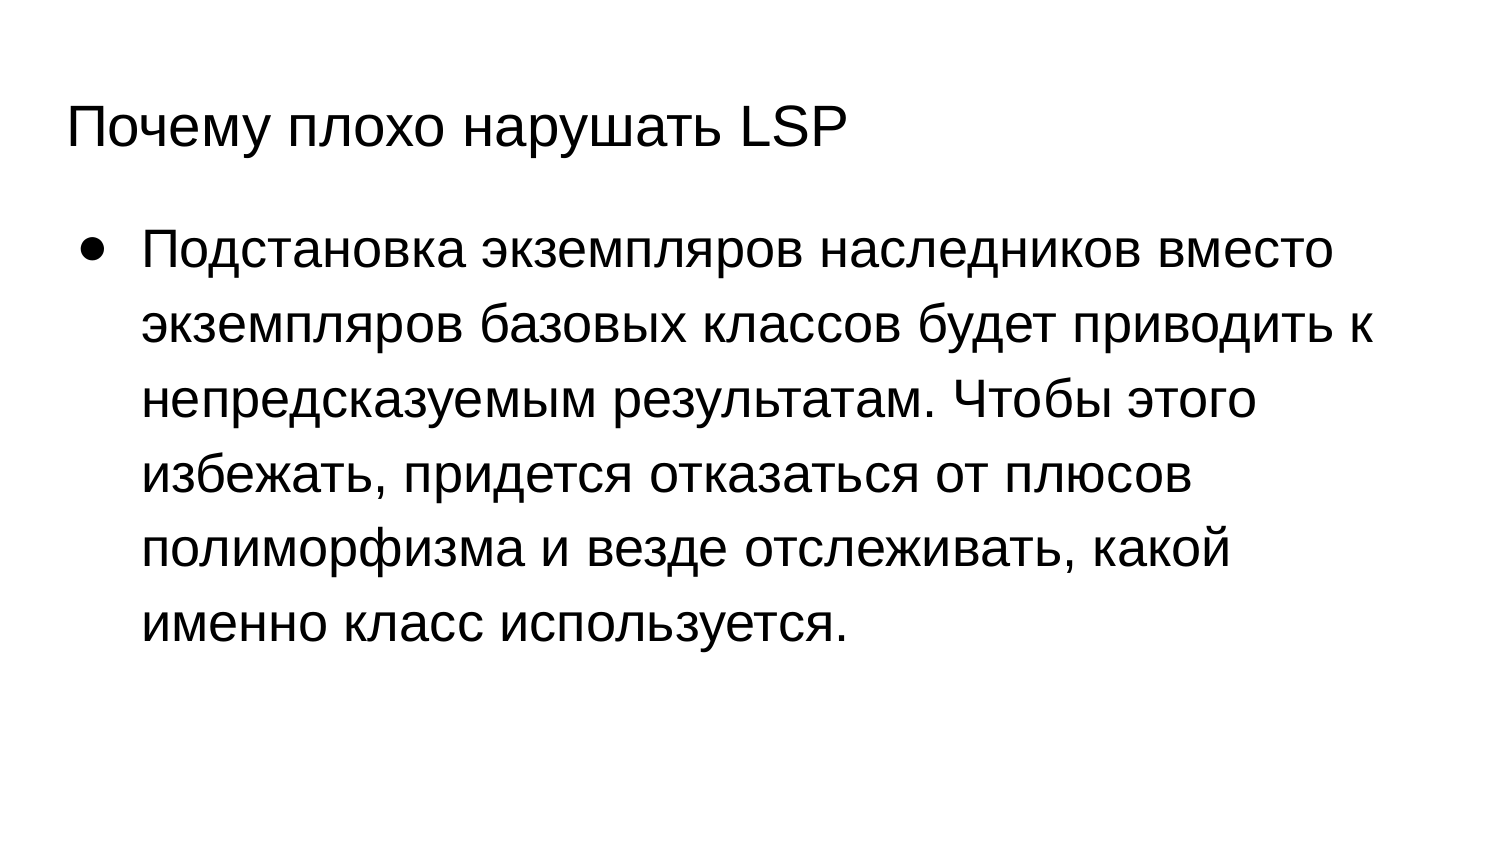

# Почему плохо нарушать LSP
Подстановка экземпляров наследников вместо экземпляров базовых классов будет приводить к непредсказуемым результатам. Чтобы этого избежать, придется отказаться от плюсов полиморфизма и везде отслеживать, какой именно класс используется.